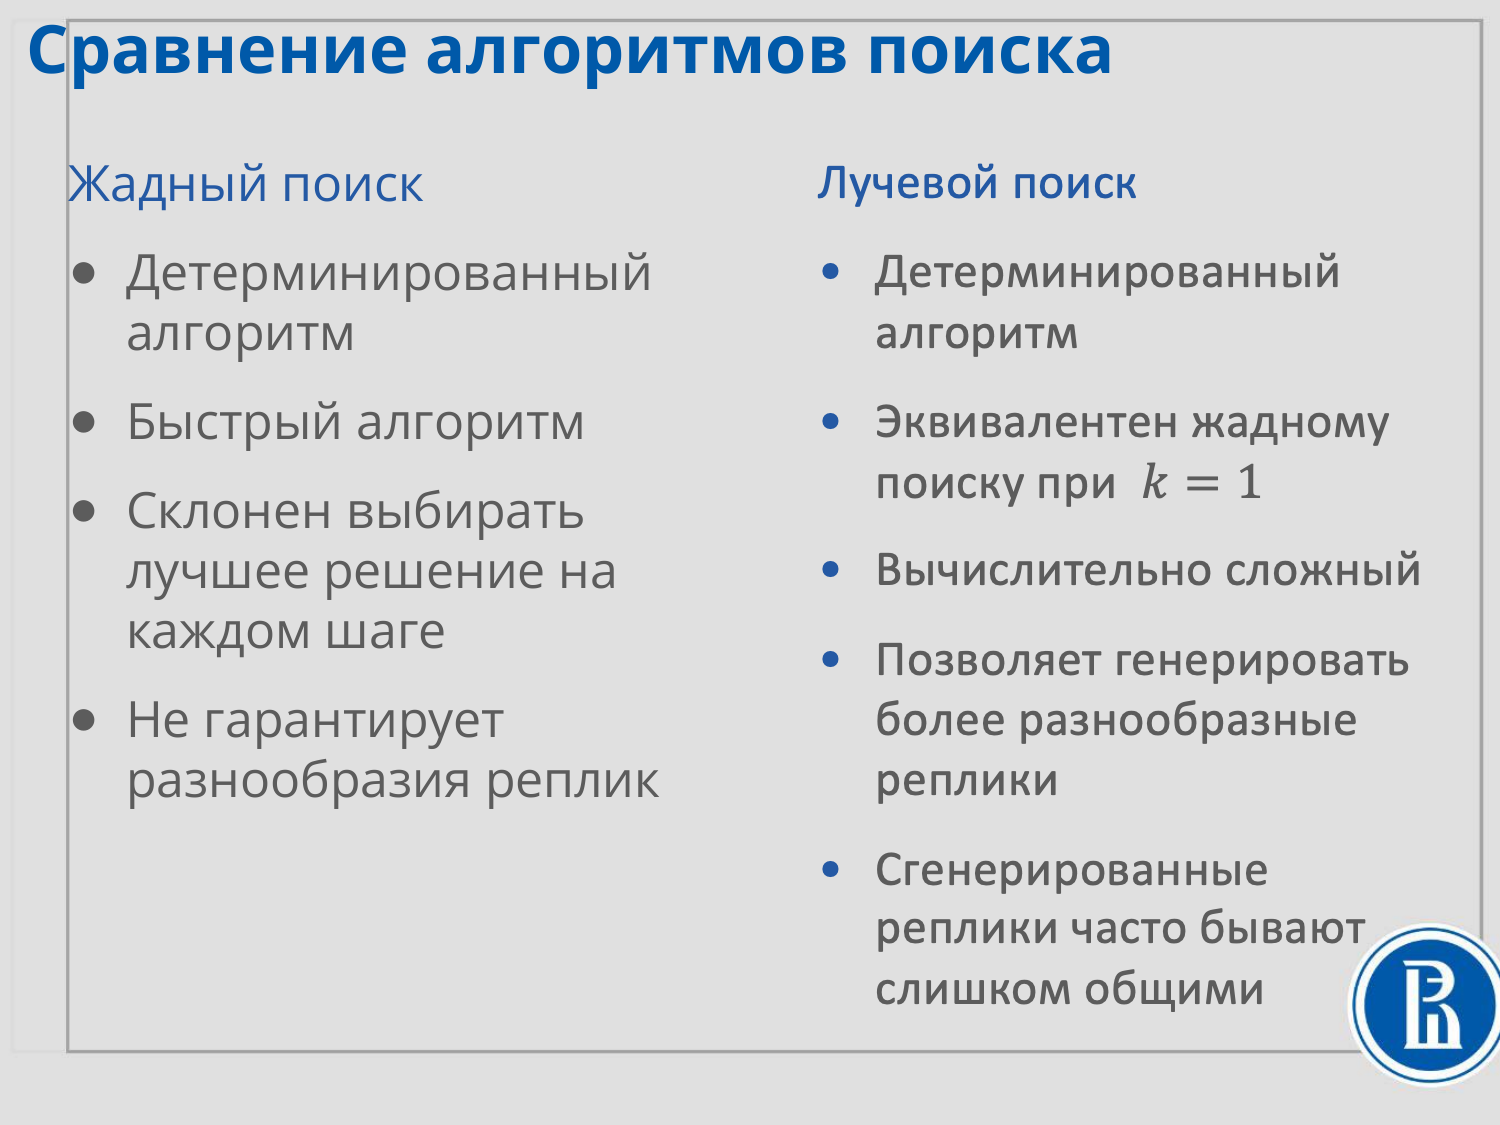

Сравнение алгоритмов поиска
Жадный поиск
Детерминированный алгоритм
Быстрый алгоритм
Склонен выбирать лучшее решение на каждом шаге
Не гарантирует разнообразия реплик